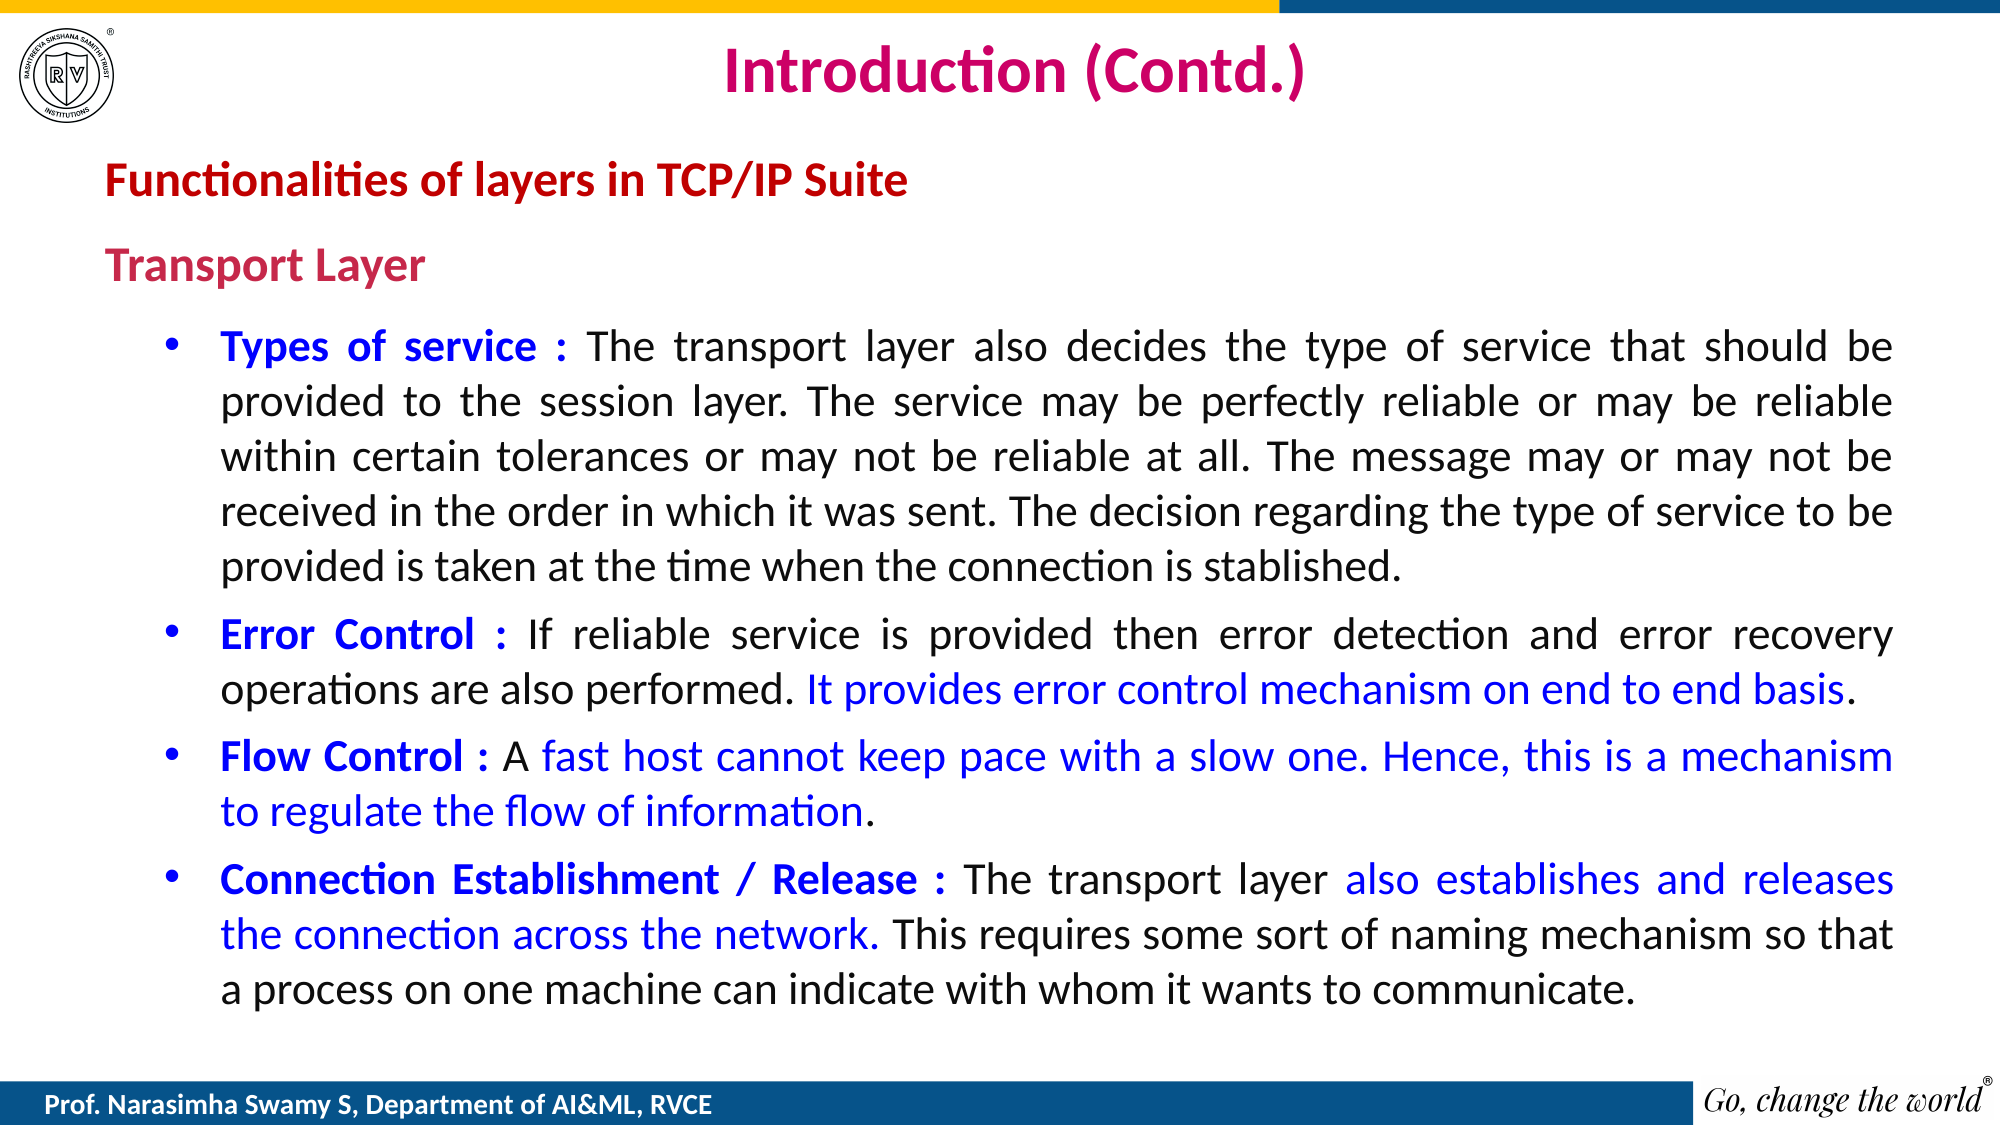

# Introduction (Contd.)
Functionalities of layers in TCP/IP Suite
Transport Layer
Types of service : The transport layer also decides the type of service that should be provided to the session layer. The service may be perfectly reliable or may be reliable within certain tolerances or may not be reliable at all. The message may or may not be received in the order in which it was sent. The decision regarding the type of service to be provided is taken at the time when the connection is stablished.
Error Control : If reliable service is provided then error detection and error recovery operations are also performed. It provides error control mechanism on end to end basis.
Flow Control : A fast host cannot keep pace with a slow one. Hence, this is a mechanism to regulate the flow of information.
Connection Establishment / Release : The transport layer also establishes and releases the connection across the network. This requires some sort of naming mechanism so that a process on one machine can indicate with whom it wants to communicate.